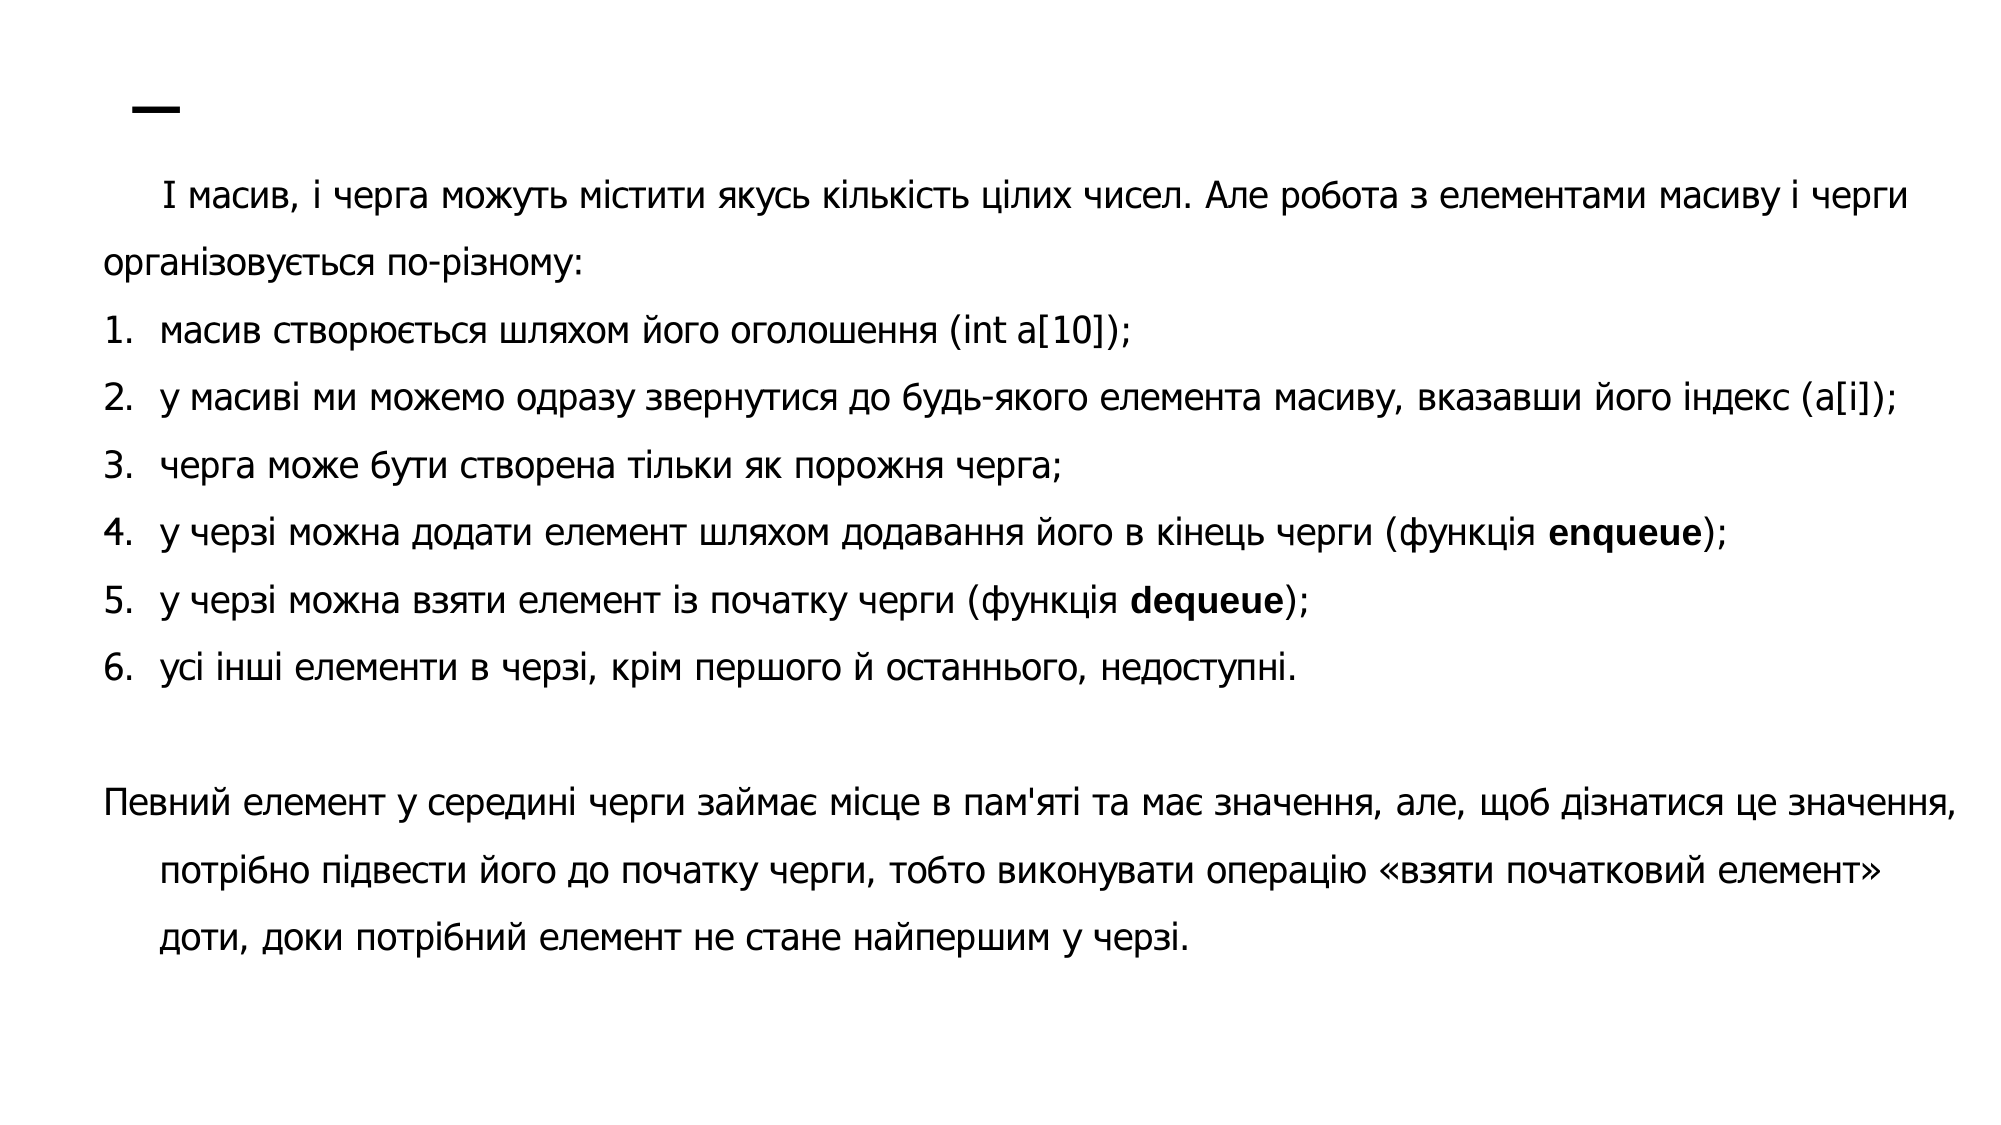

# _
І масив, і черга можуть містити якусь кількість цілих чисел. Але робота з елементами масиву і черги організовується по-різному:
масив створюється шляхом його оголошення (int a[10]);
у масиві ми можемо одразу звернутися до будь-якого елемента масиву, вказавши його індекс (a[i]);
черга може бути створена тільки як порожня черга;
у черзі можна додати елемент шляхом додавання його в кінець черги (функція enqueue);
у черзі можна взяти елемент із початку черги (функція dequeue);
усі інші елементи в черзі, крім першого й останнього, недоступні.

Певний елемент у середині черги займає місце в пам'яті та має значення, але, щоб дізнатися це значення, потрібно підвести його до початку черги, тобто виконувати операцію «взяти початковий елемент» доти, доки потрібний елемент не стане найпершим у черзі.